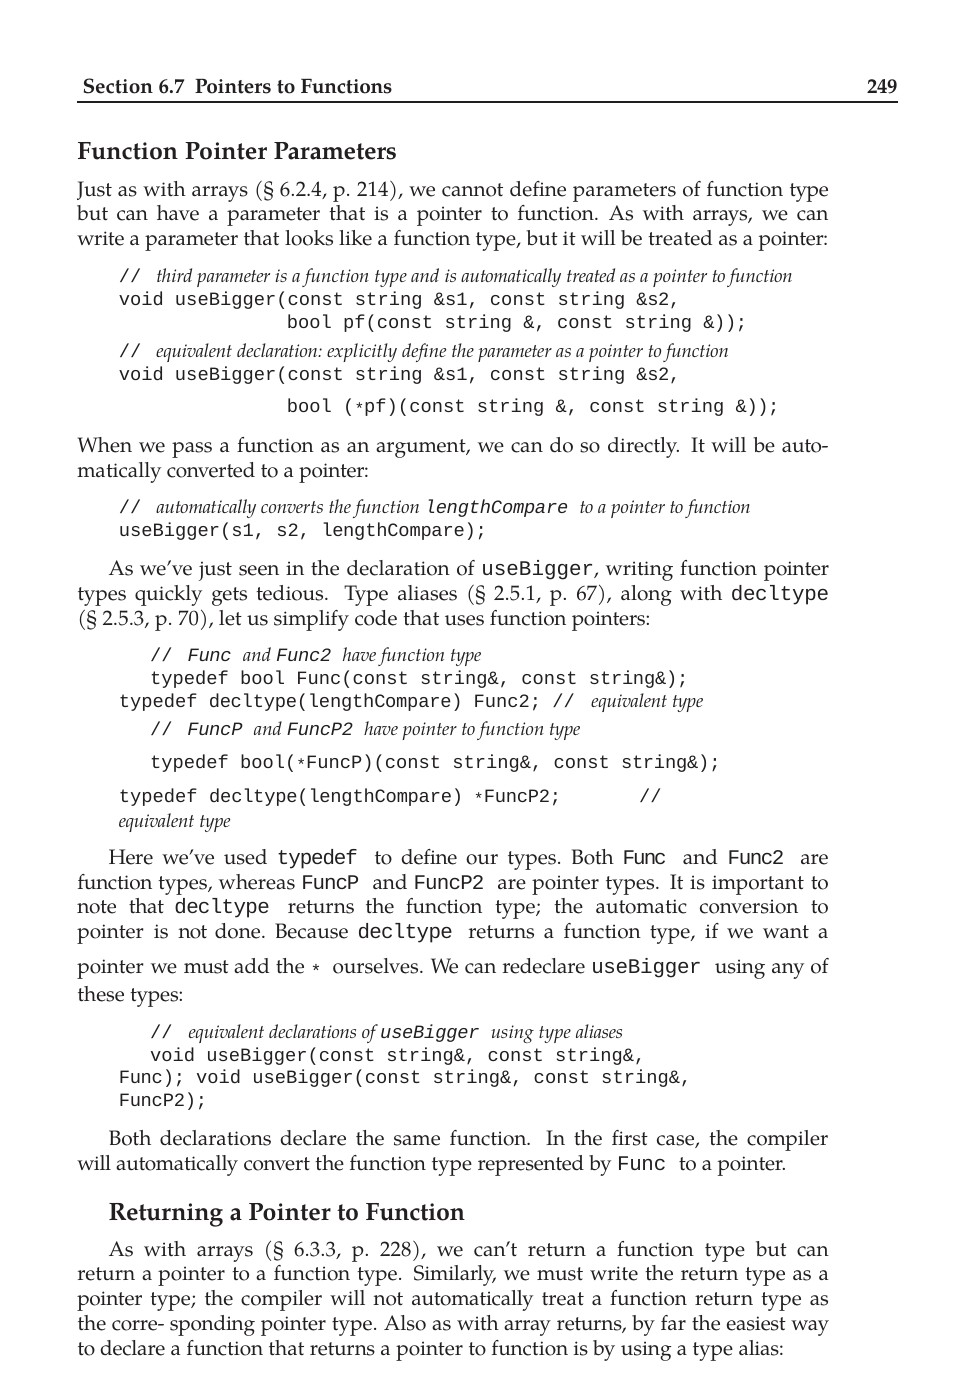

Section 6.7 Pointers to Functions
249

Function Pointer Parameters
Just as with arrays (§ 6.2.4, p. 214), we cannot define parameters of function type but can have a parameter that is a pointer to function. As with arrays, we can write a parameter that looks like a function type, but it will be treated as a pointer:
// third parameter is a function type and is automatically treated as a pointer to function
void useBigger(const string &s1, const string &s2,
bool pf(const string &, const string &));
// equivalent declaration: explicitly define the parameter as a pointer to function
void useBigger(const string &s1, const string &s2,
bool (*pf)(const string &, const string &));
When we pass a function as an argument, we can do so directly. It will be auto- matically converted to a pointer:
// automatically converts the function lengthCompare to a pointer to function
useBigger(s1, s2, lengthCompare);
As we’ve just seen in the declaration of useBigger, writing function pointer types quickly gets tedious. Type aliases (§ 2.5.1, p. 67), along with decltype (§ 2.5.3, p. 70), let us simplify code that uses function pointers:
// Func and Func2 have function type
typedef bool Func(const string&, const string&); typedef decltype(lengthCompare) Func2; // equivalent type
// FuncP and FuncP2 have pointer to function type
typedef bool(*FuncP)(const string&, const string&); typedef decltype(lengthCompare) *FuncP2;	// equivalent type
Here we’ve used typedef to define our types. Both Func and Func2 are function types, whereas FuncP and FuncP2 are pointer types. It is important to note that decltype returns the function type; the automatic conversion to pointer is not done. Because decltype returns a function type, if we want a pointer we must add the * ourselves. We can redeclare useBigger using any of these types:
// equivalent declarations of useBigger using type aliases
void useBigger(const string&, const string&, Func); void useBigger(const string&, const string&, FuncP2);
Both declarations declare the same function. In the first case, the compiler will automatically convert the function type represented by Func to a pointer.
Returning a Pointer to Function
As with arrays (§ 6.3.3, p. 228), we can’t return a function type but can return a pointer to a function type. Similarly, we must write the return type as a pointer type; the compiler will not automatically treat a function return type as the corre- sponding pointer type. Also as with array returns, by far the easiest way to declare a function that returns a pointer to function is by using a type alias:
using F = int(int*, int);	// F is a function type, not a pointer
using PF = int(*)(int*, int); // PF is a pointer type